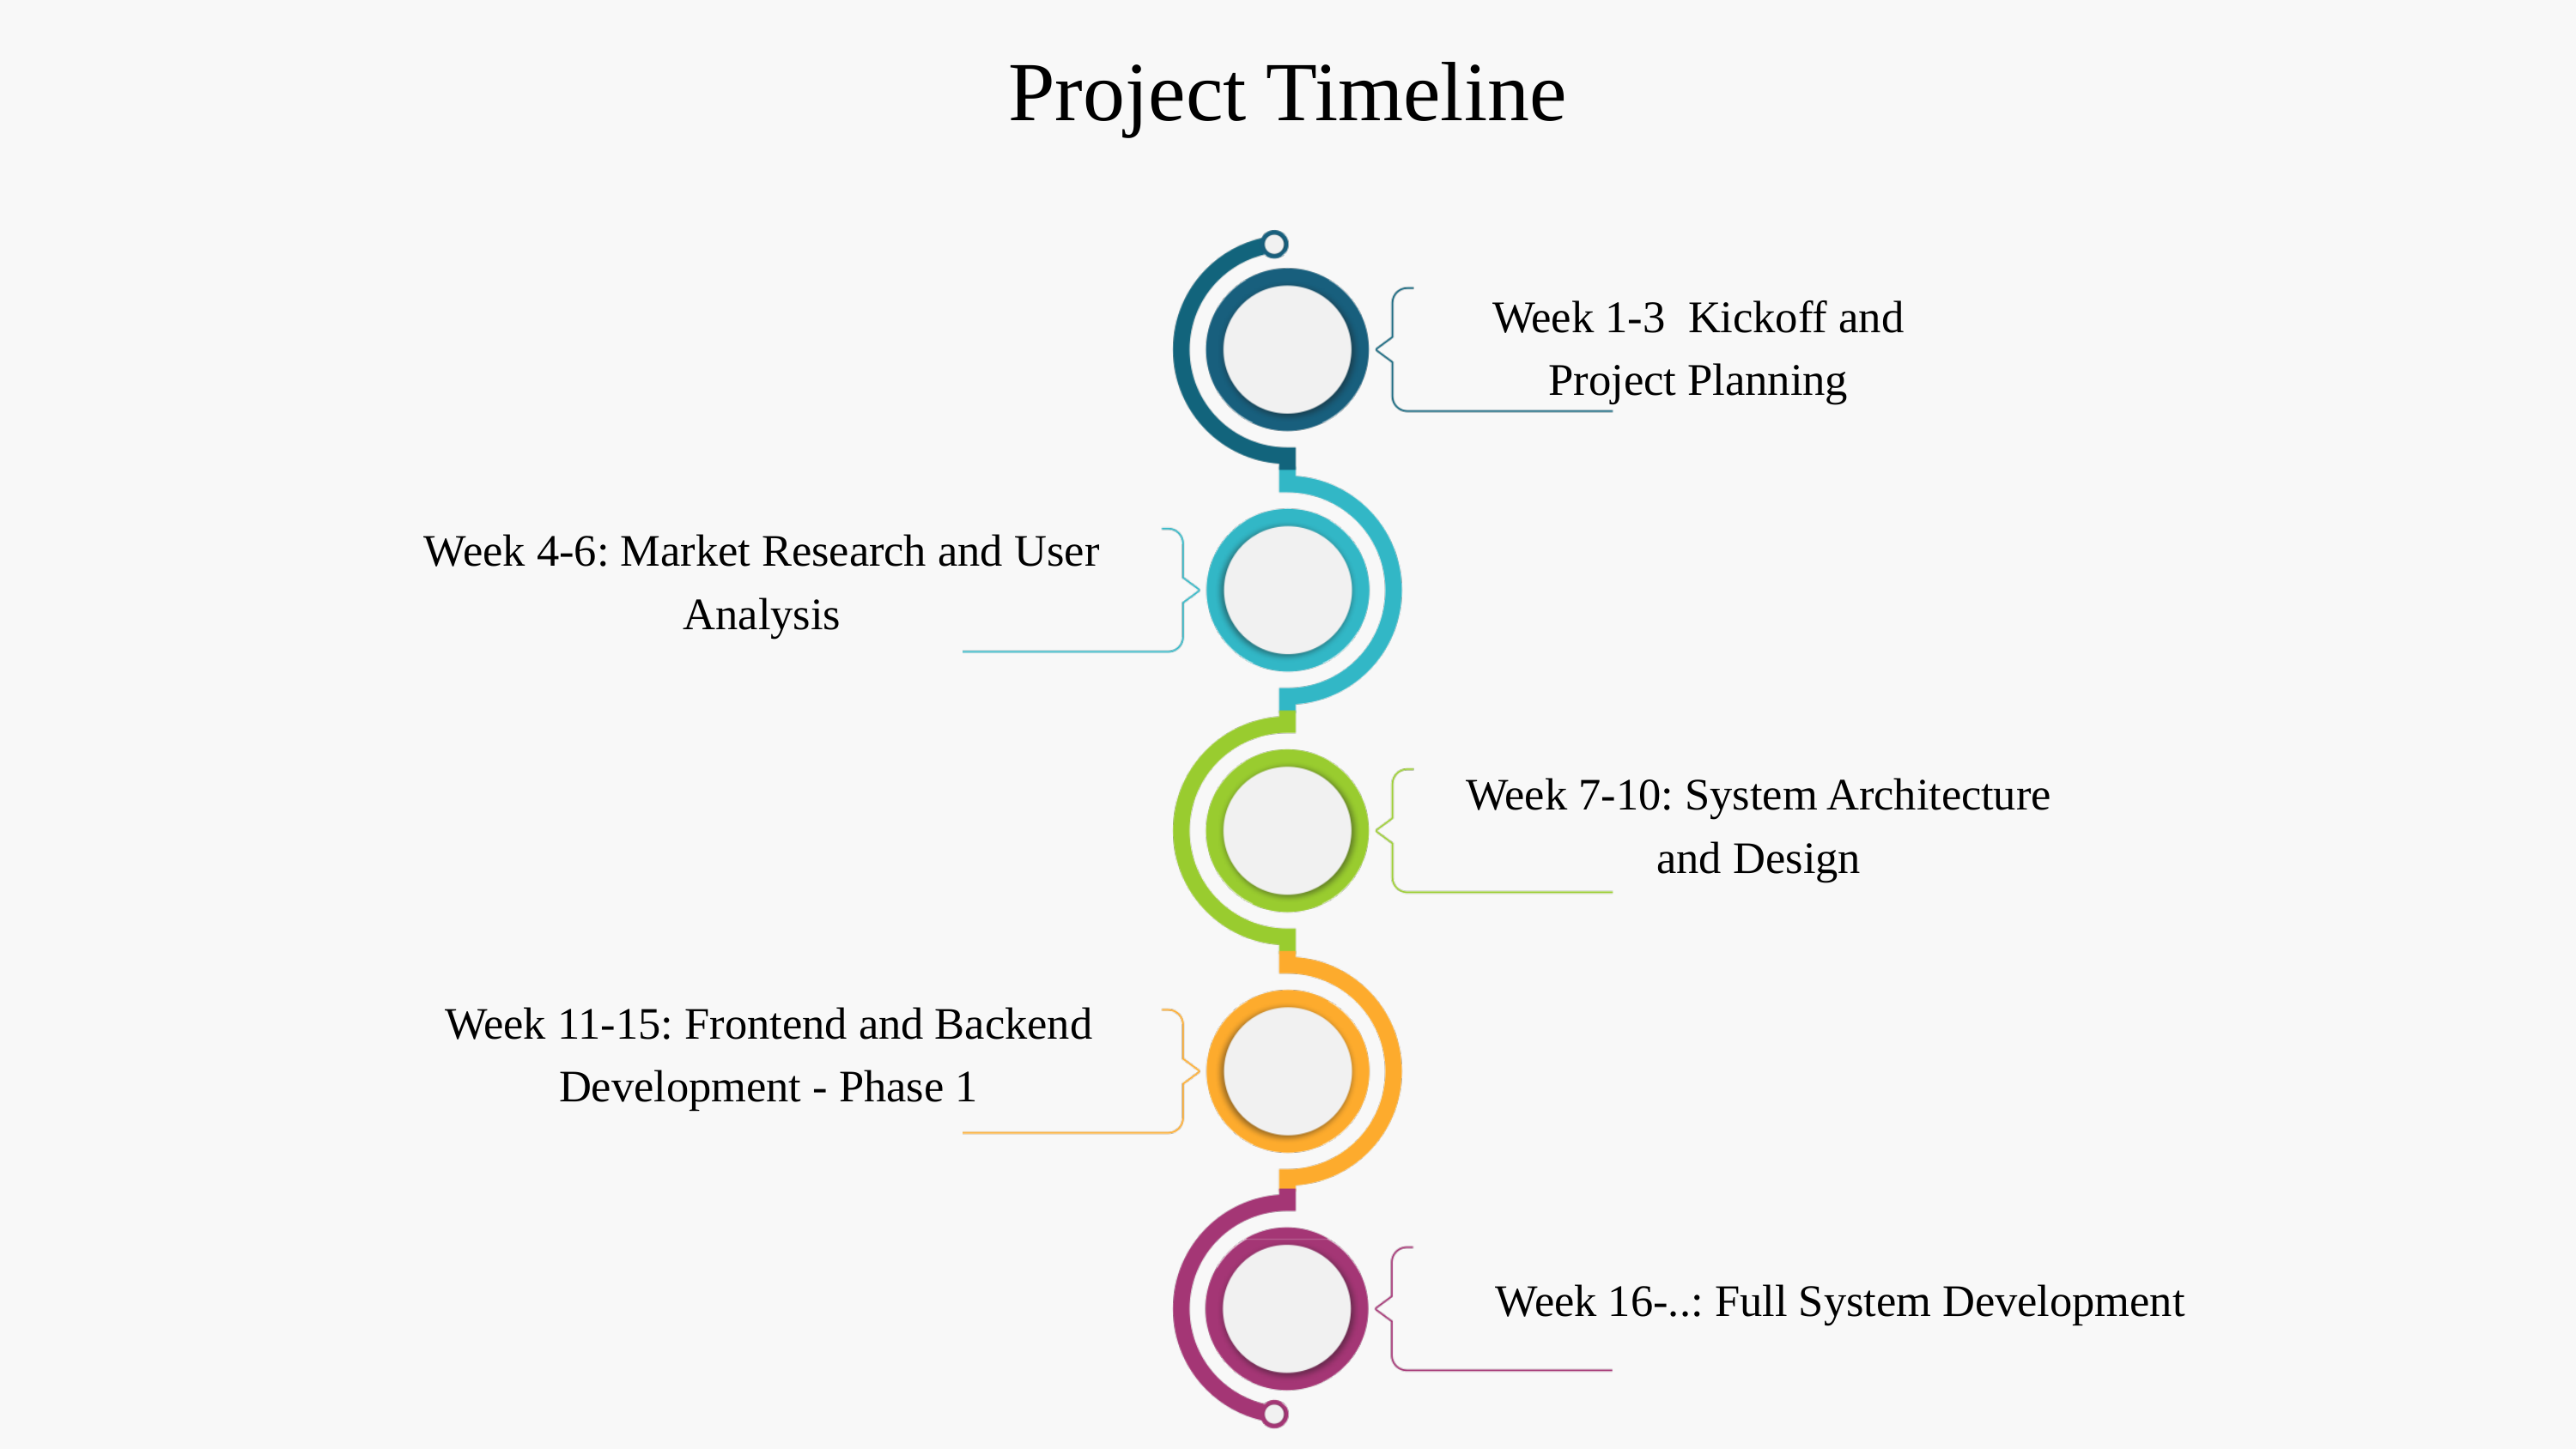

Project Timeline

Week 1-3  Kickoff and Project Planning
Week 4-6: Market Research and User Analysis
Week 7-10: System Architecture and Design
Week 11-15: Frontend and Backend Development - Phase 1
Week 16-..: Full System Development